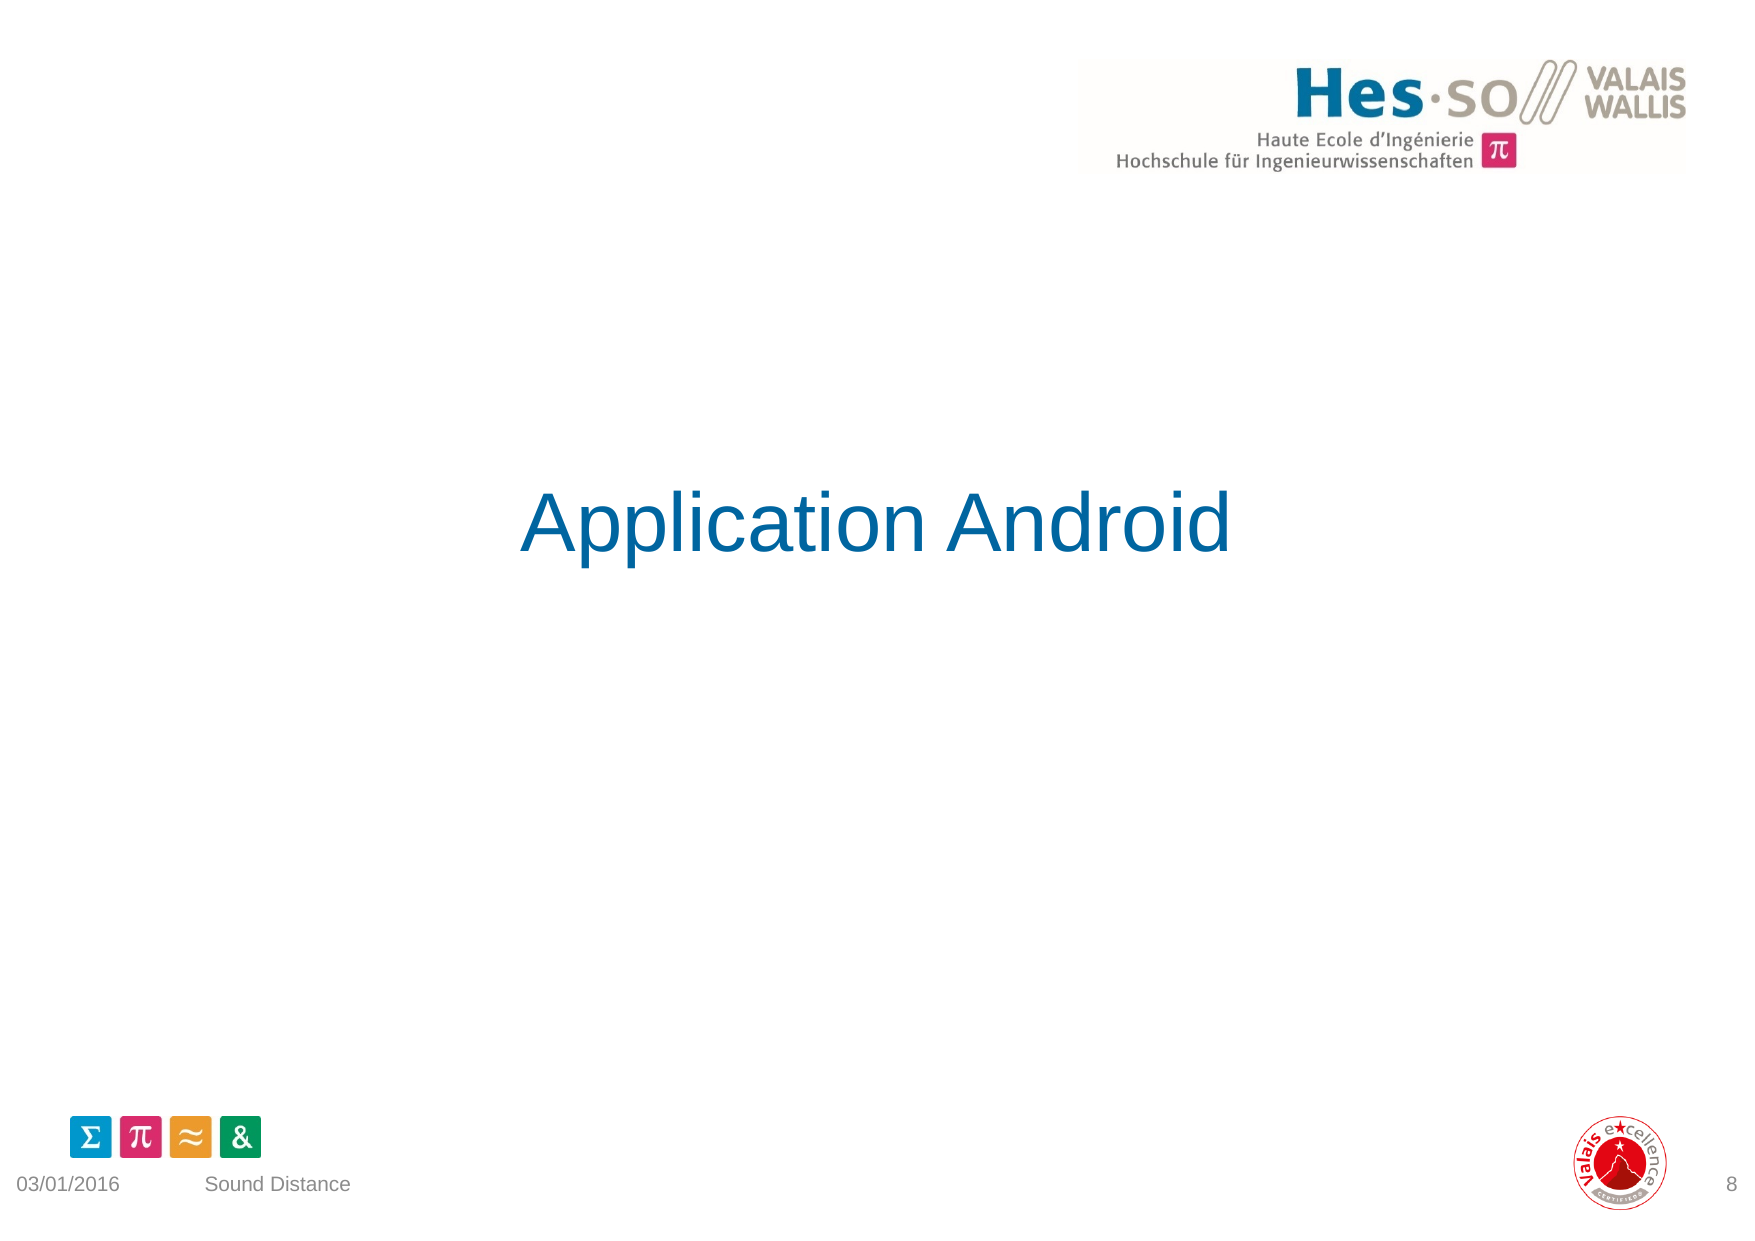

# Application Android
03/01/2016
Sound Distance
8